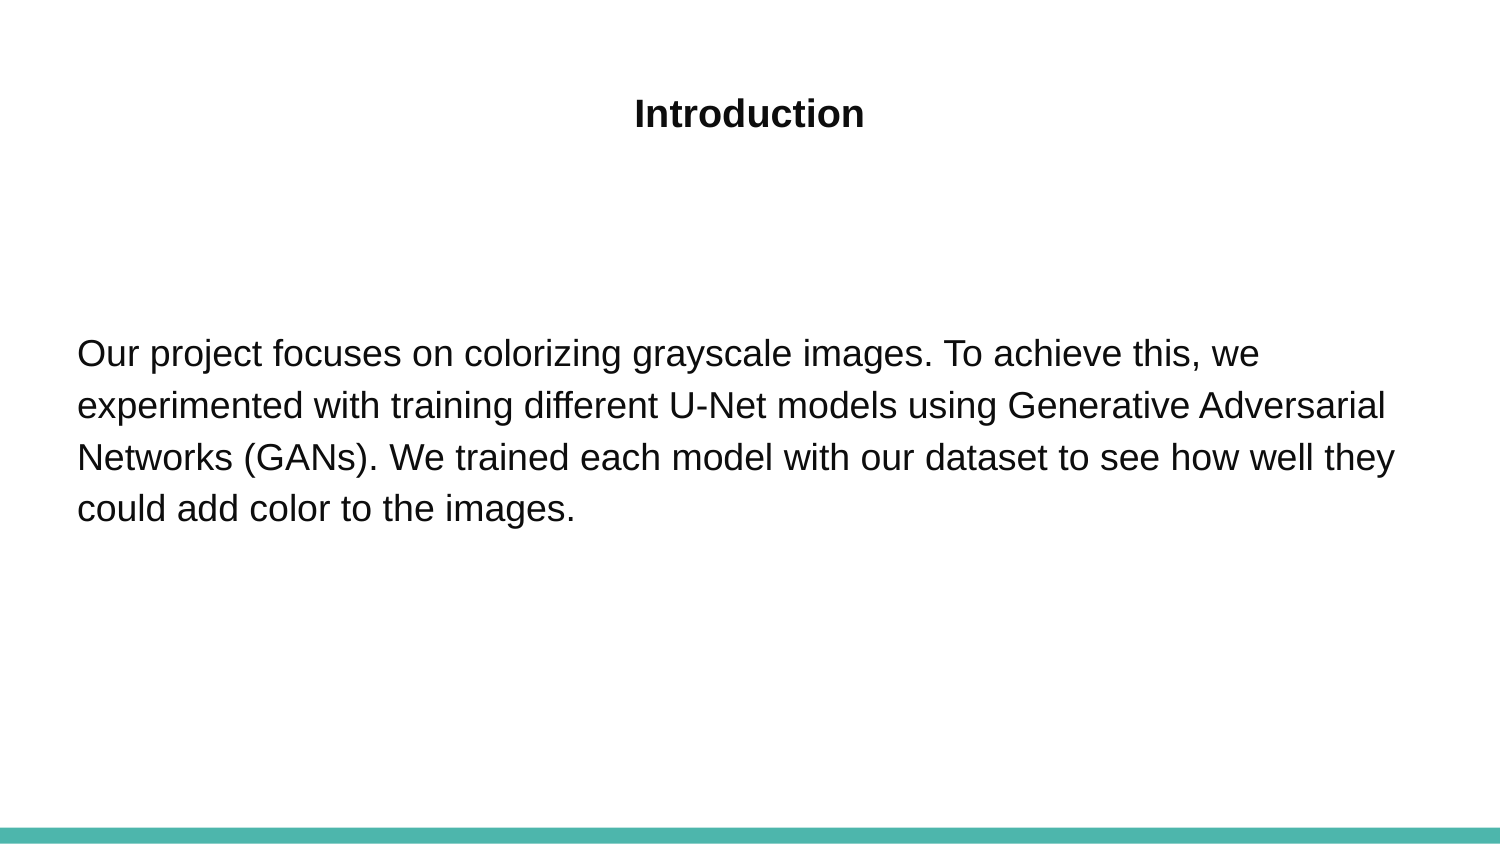

# Introduction
Our project focuses on colorizing grayscale images. To achieve this, we experimented with training different U-Net models using Generative Adversarial Networks (GANs). We trained each model with our dataset to see how well they could add color to the images.